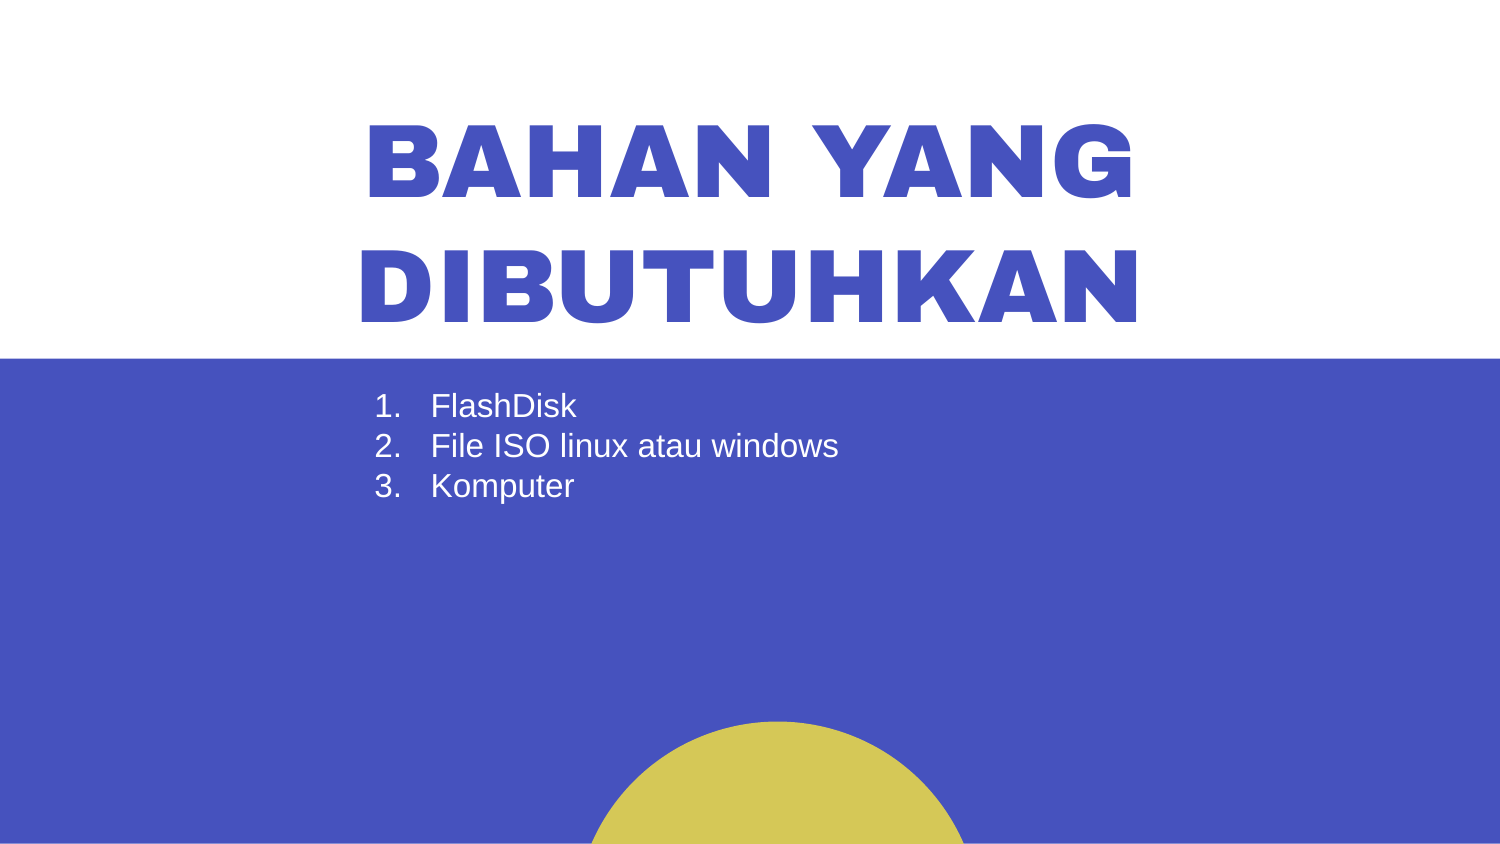

# BAHAN YANG DIBUTUHKAN
FlashDisk
File ISO linux atau windows
Komputer